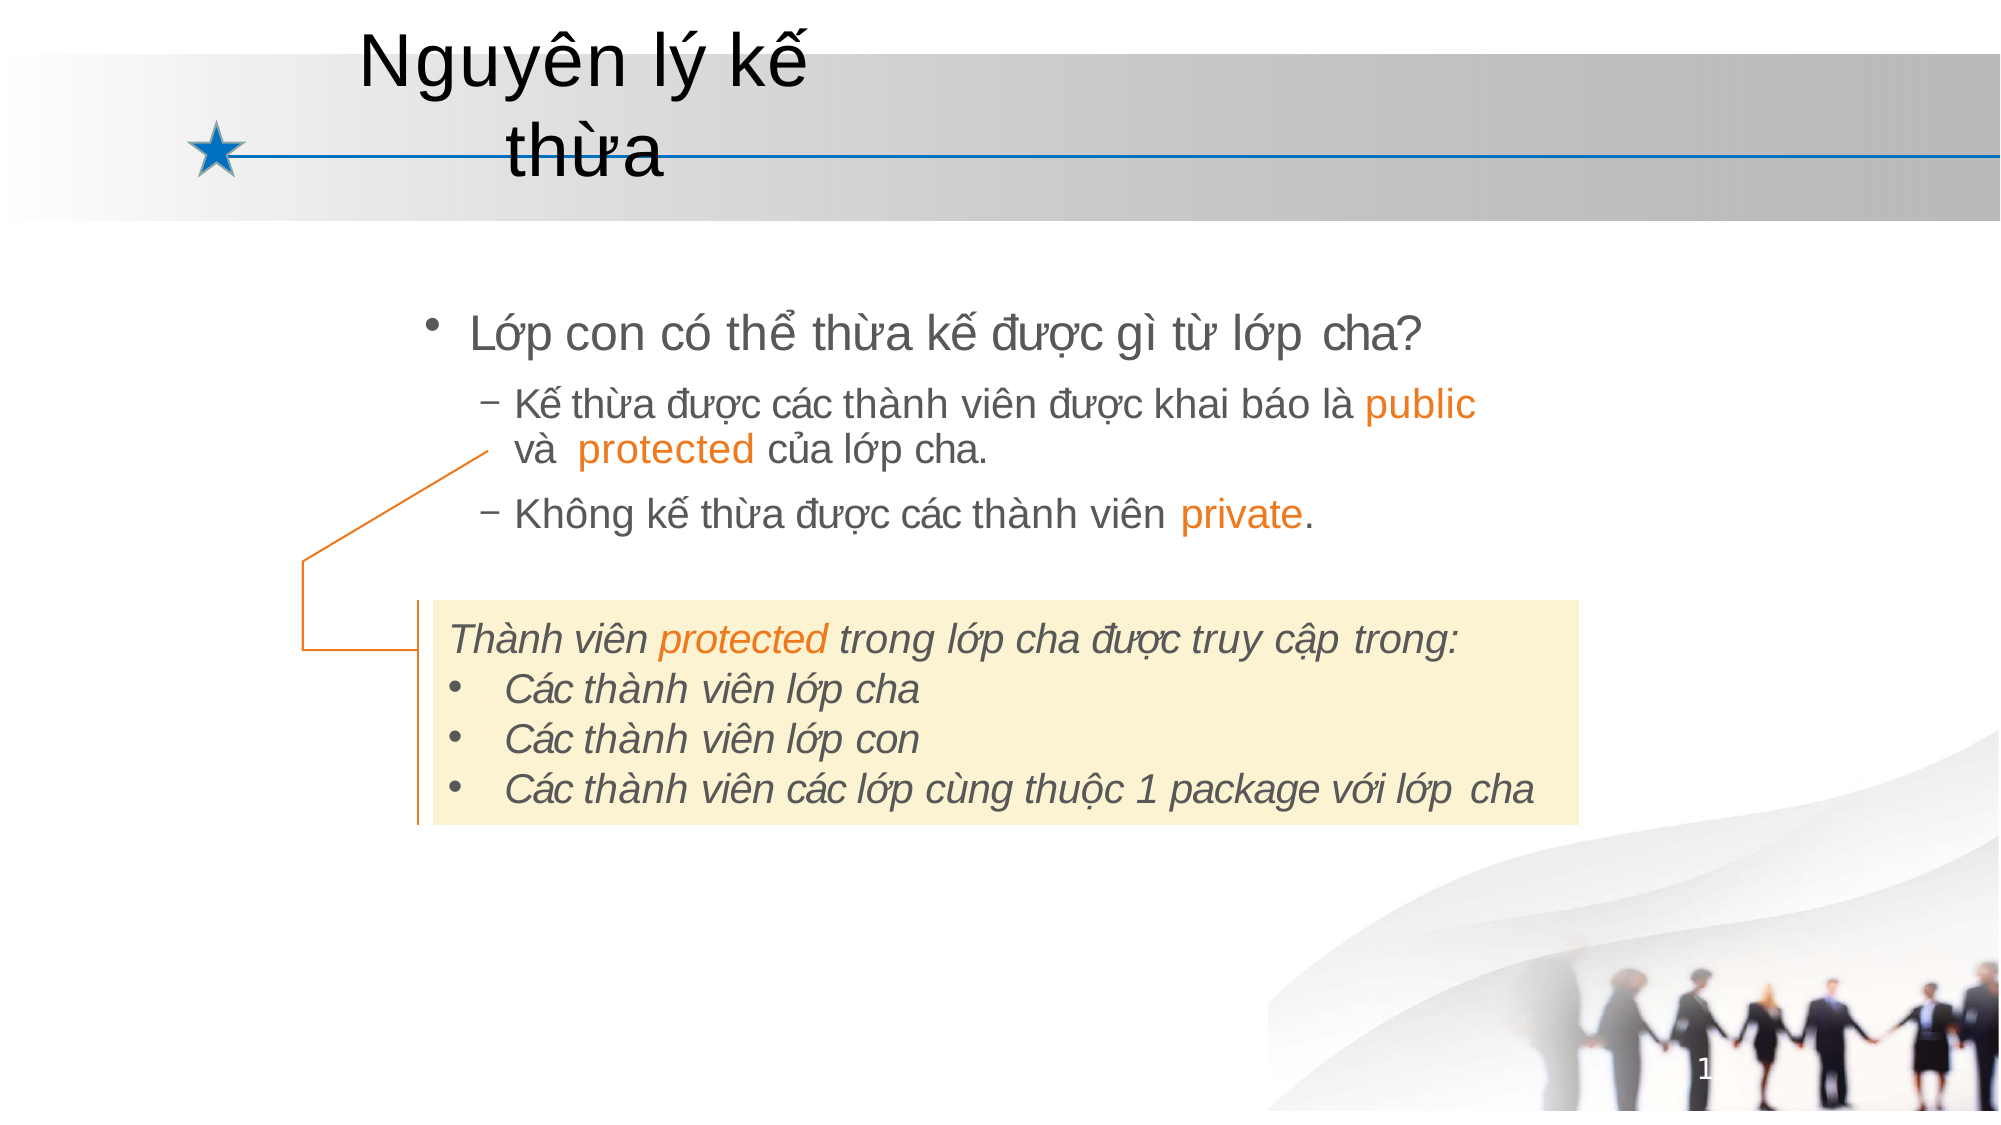

# Nguyên lý kế thừa
Lớp con có thể thừa kế được gì từ lớp cha?
Kế thừa được các thành viên được khai báo là public và  protected của lớp cha.
Không kế thừa được các thành viên private.

Thành viên protected trong lớp cha được truy cập trong:
Các thành viên lớp cha
Các thành viên lớp con
Các thành viên các lớp cùng thuộc 1 package với lớp cha
13